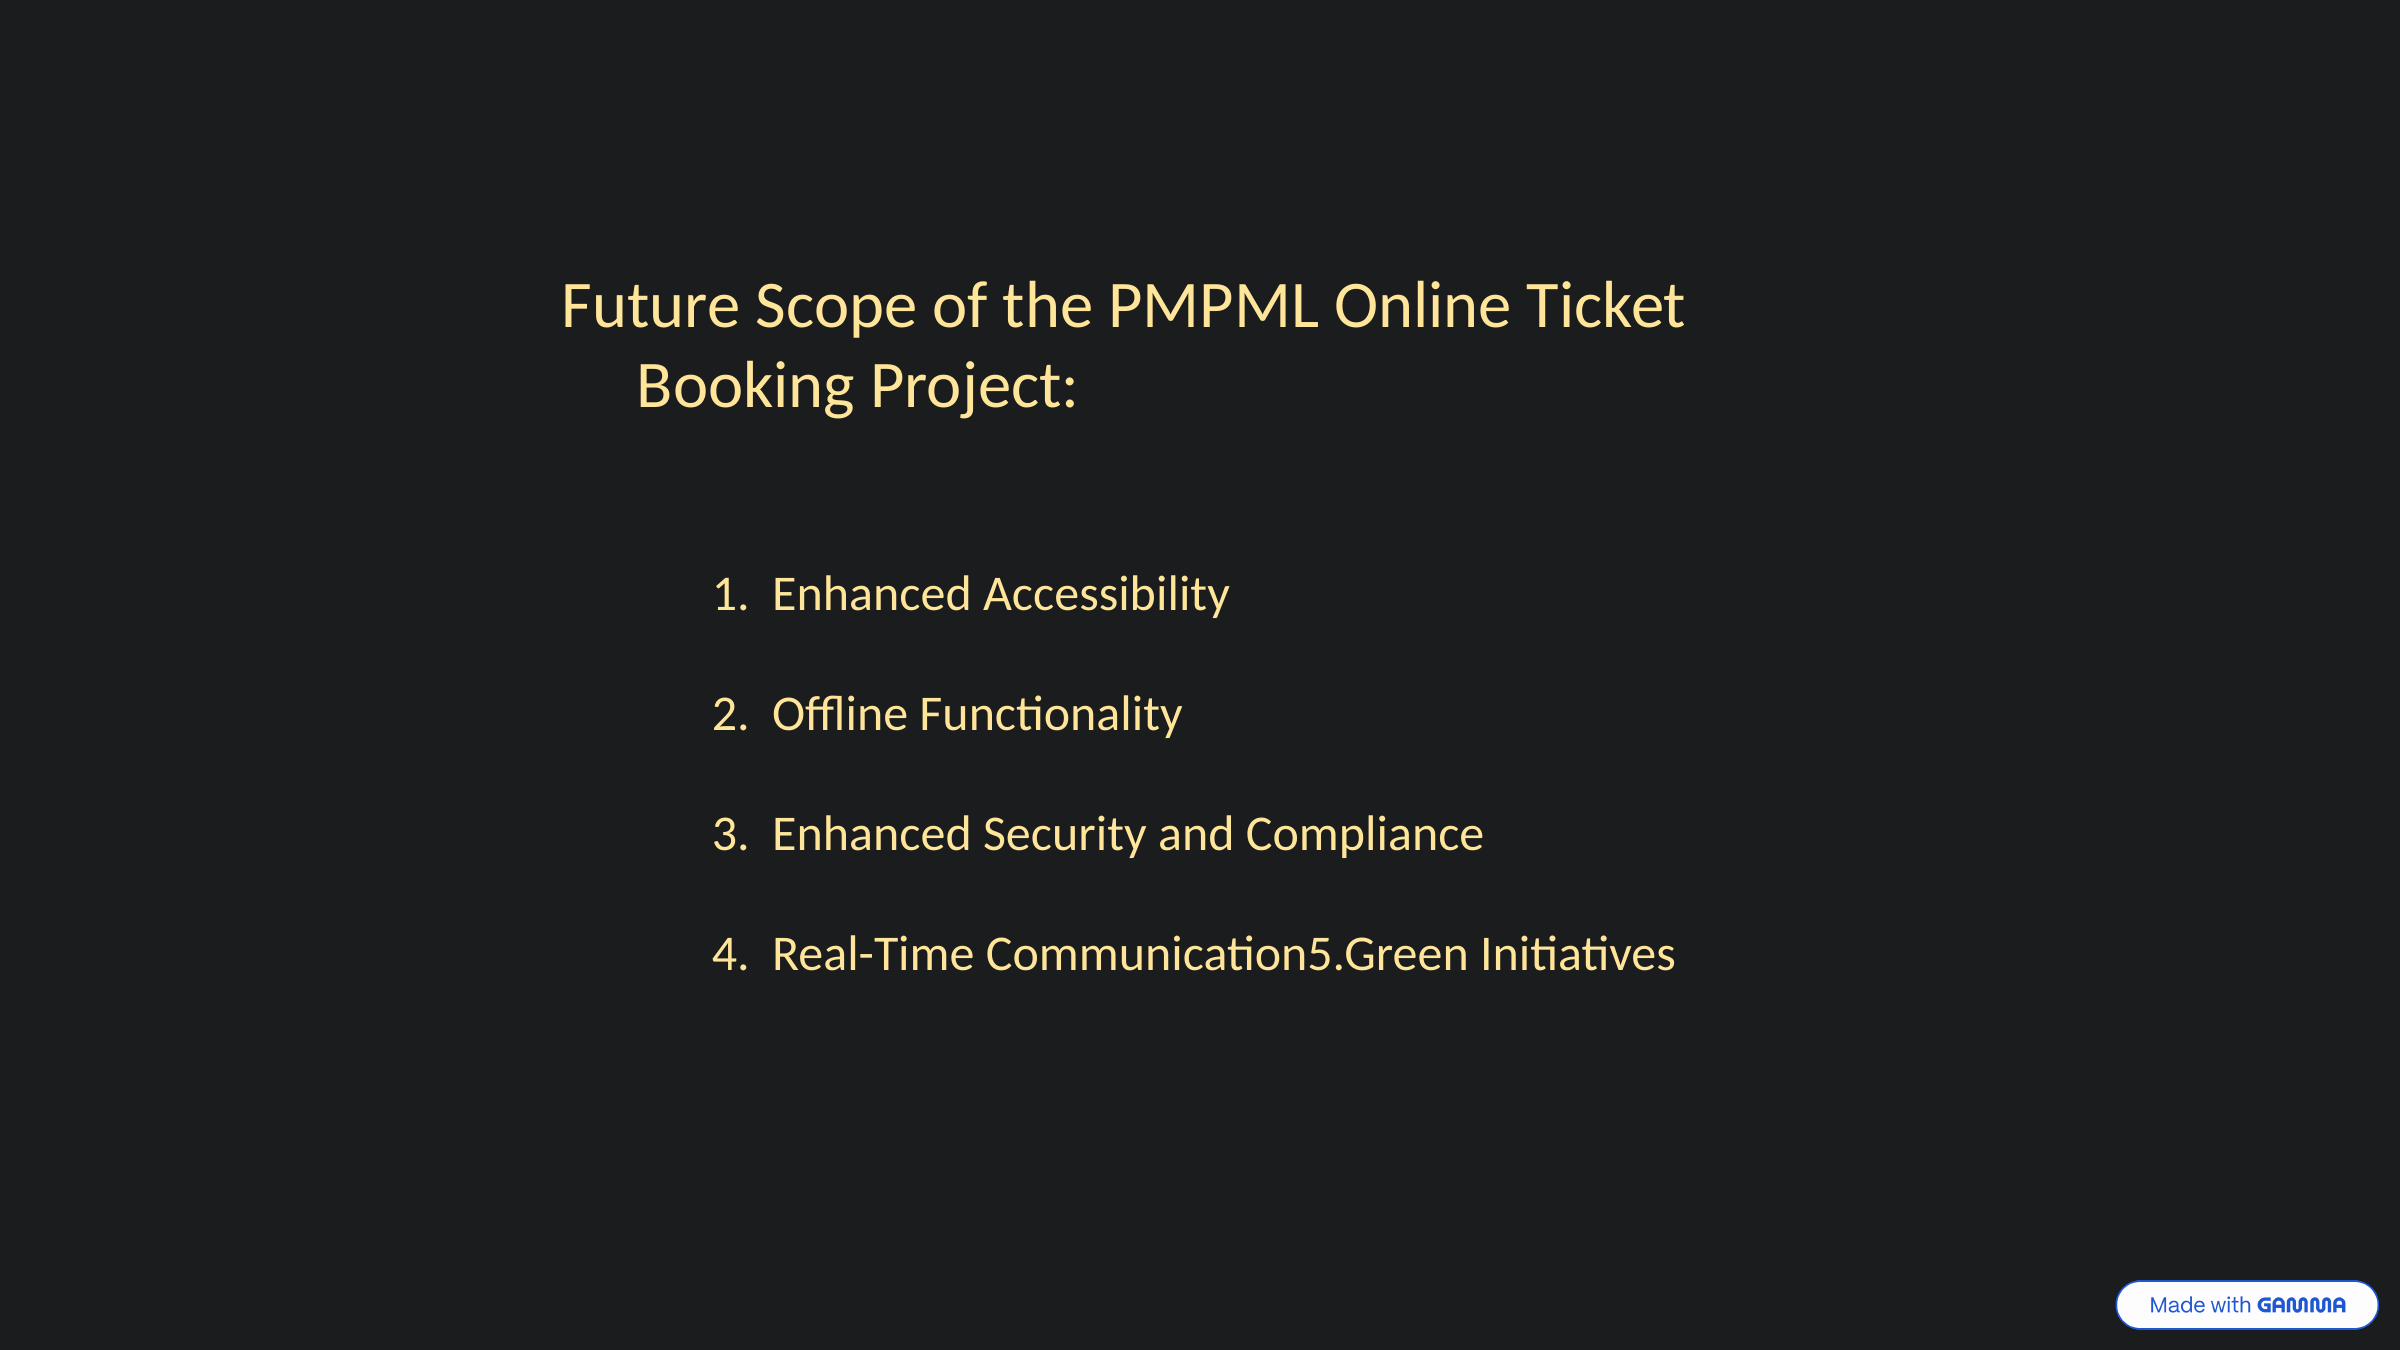

Future Scope of the PMPML Online Ticket         Booking Project:

	1.  Enhanced Accessibility

	2.  Offline Functionality

	3.  Enhanced Security and Compliance

	4.  Real-Time Communication5.Green Initiatives